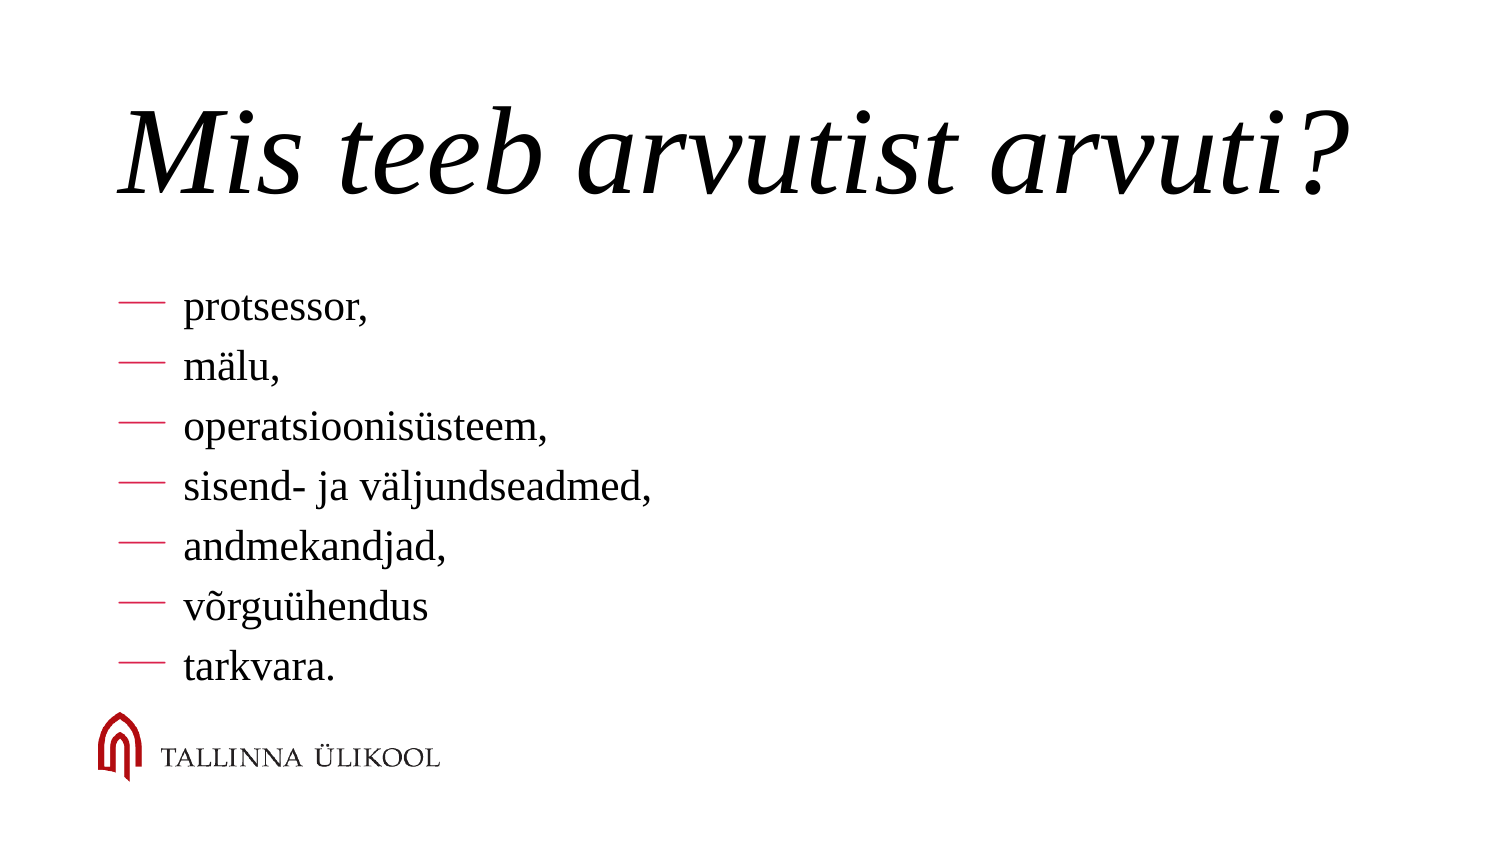

# Mis teeb arvutist arvuti?
protsessor,
mälu,
operatsioonisüsteem,
sisend- ja väljundseadmed,
andmekandjad,
võrguühendus
tarkvara.